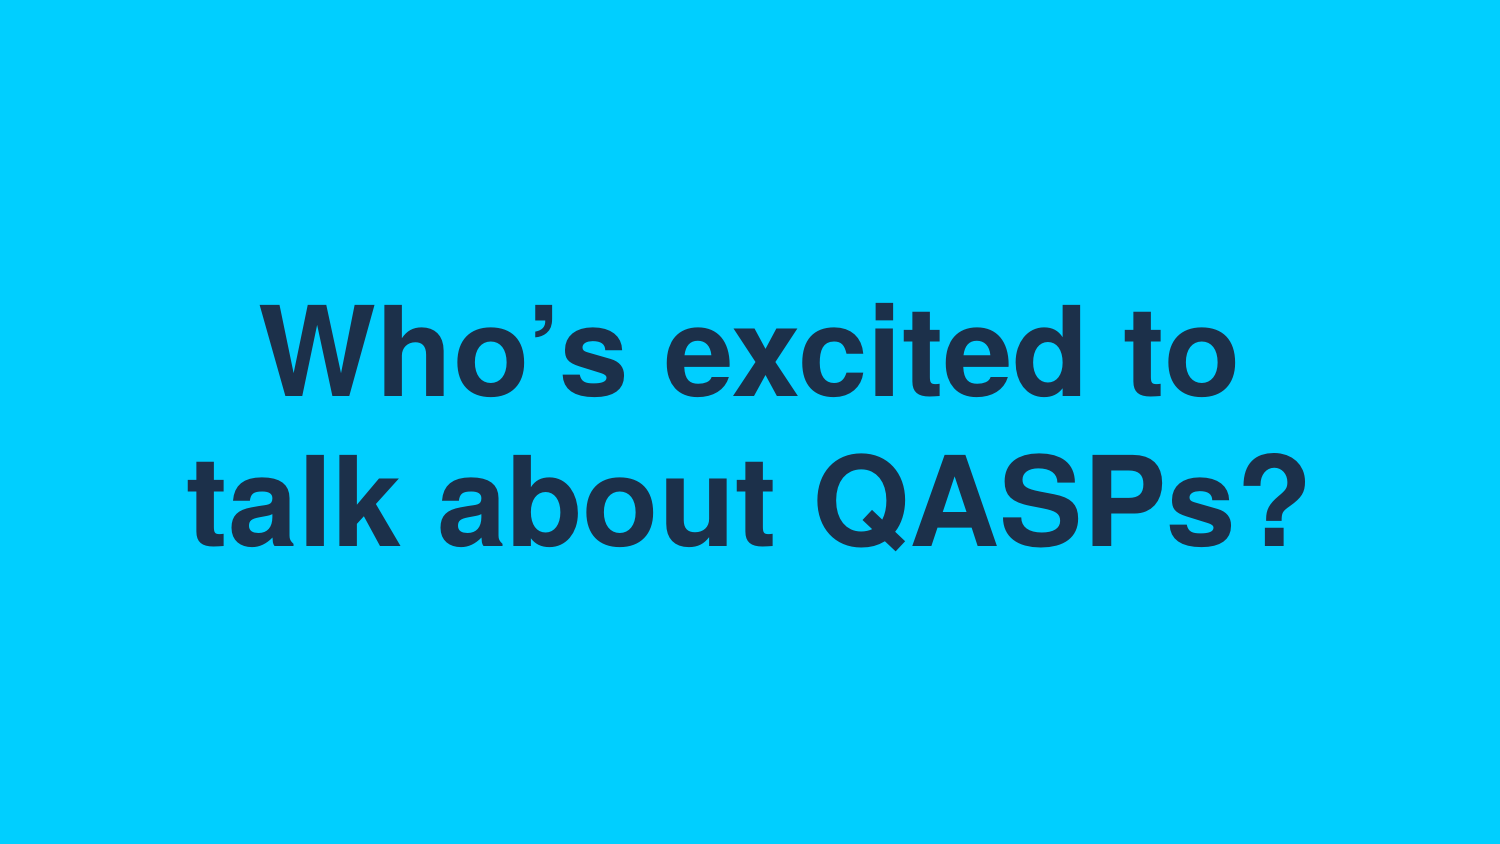

# Who’s excited to talk about QASPs?